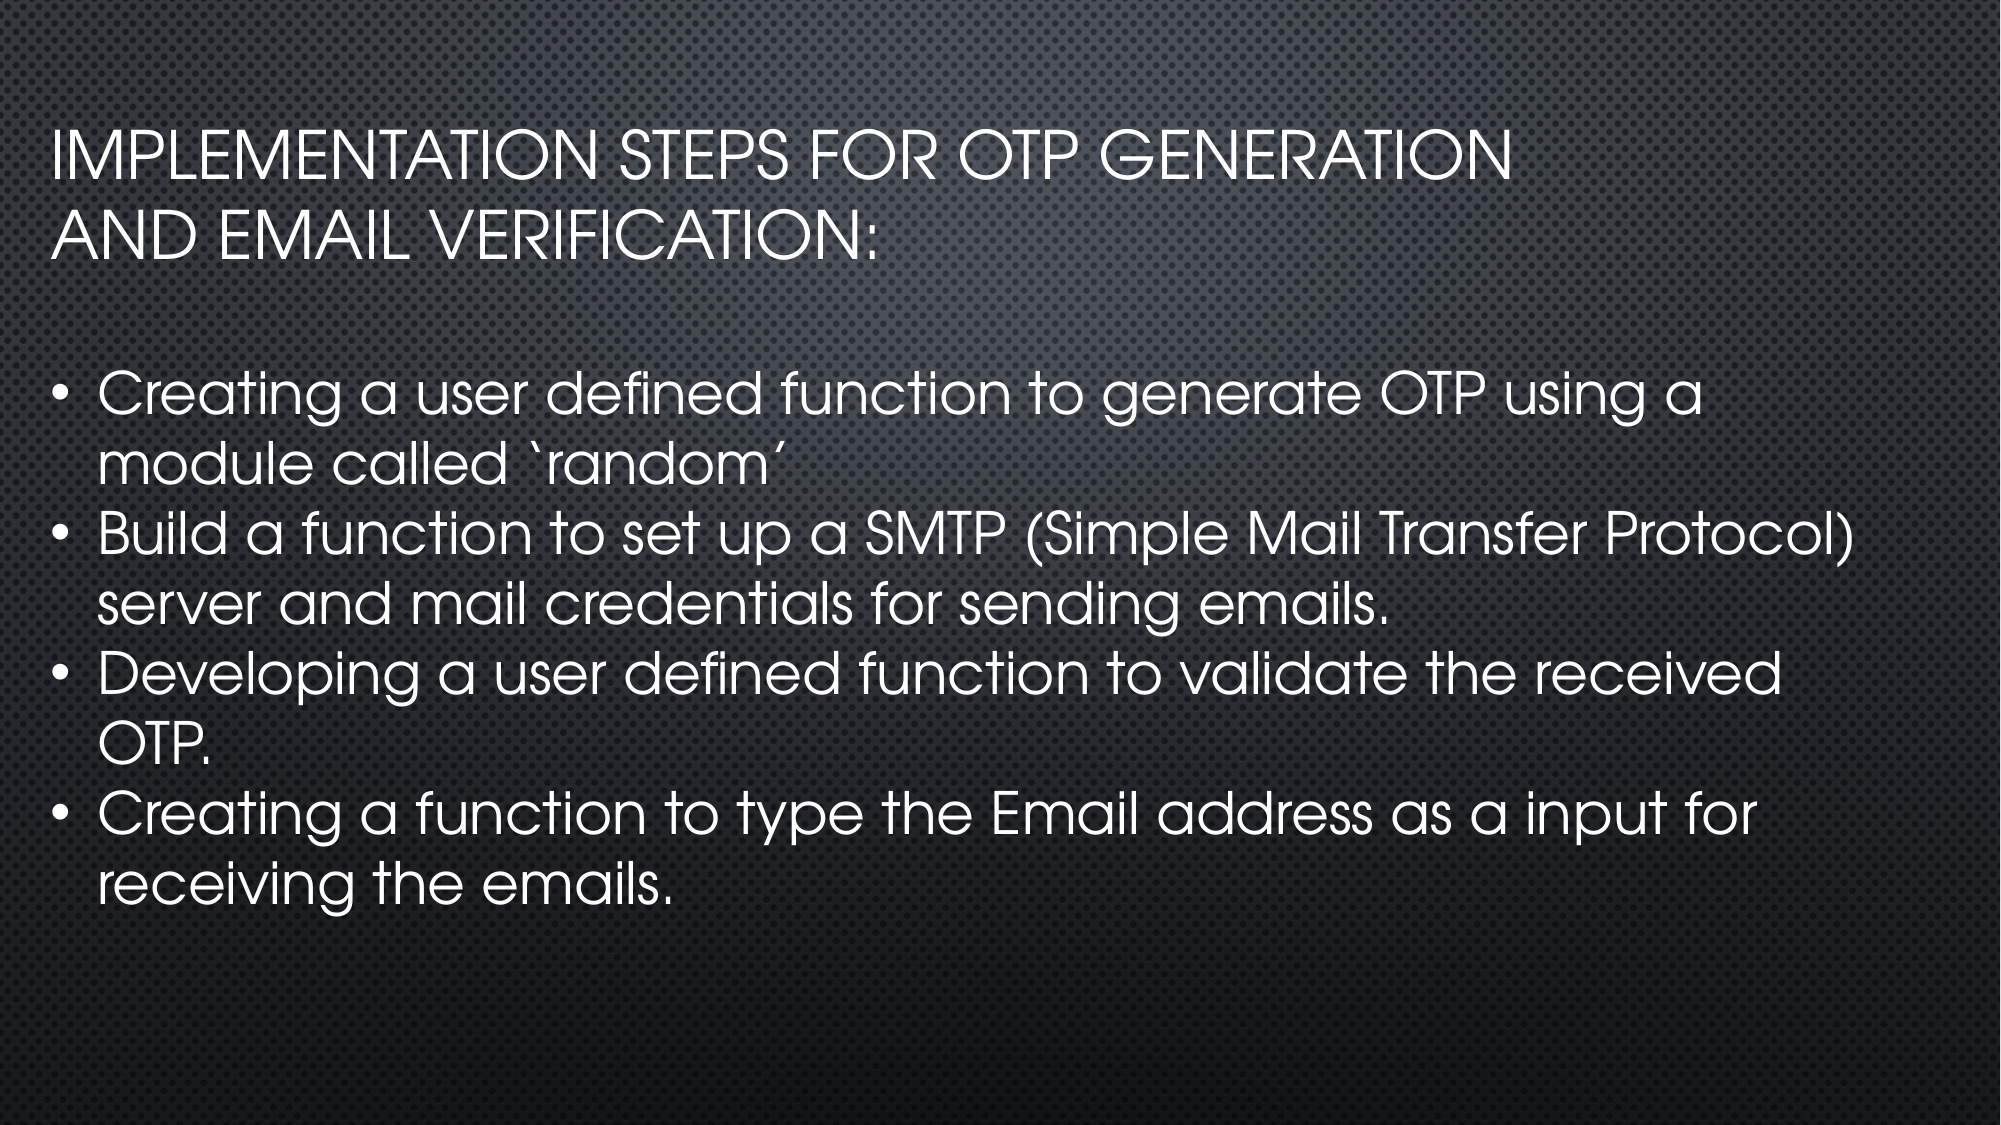

# IMPLEMENTATION STEPS FOR OTP GENERATION AND EMAIL VERIFICATION:
Creating a user defined function to generate OTP using a module called ‘random’
Build a function to set up a SMTP (Simple Mail Transfer Protocol)  server and mail credentials for sending emails.
Developing a user defined function to validate the received OTP.
Creating a function to type the Email address as a input for receiving the emails.